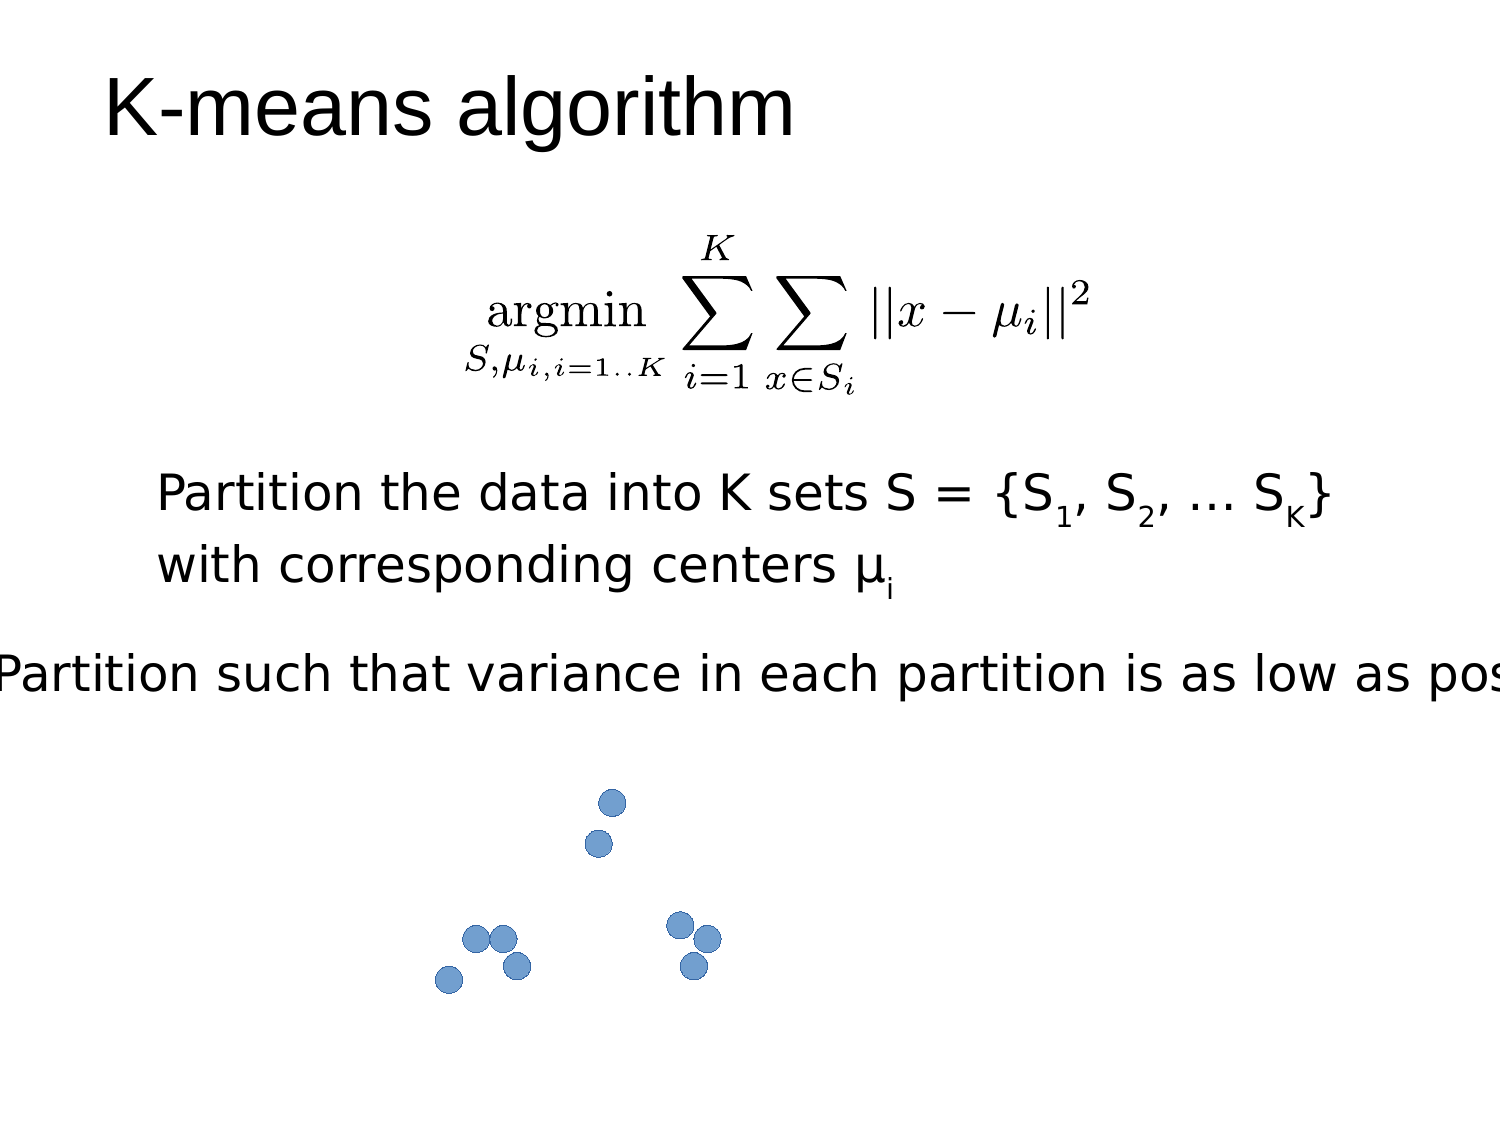

K-means algorithm

Partition the data into K sets S = {S1, S2, … SK} with corresponding centers μi
Partition such that variance in each partition is as low as possible